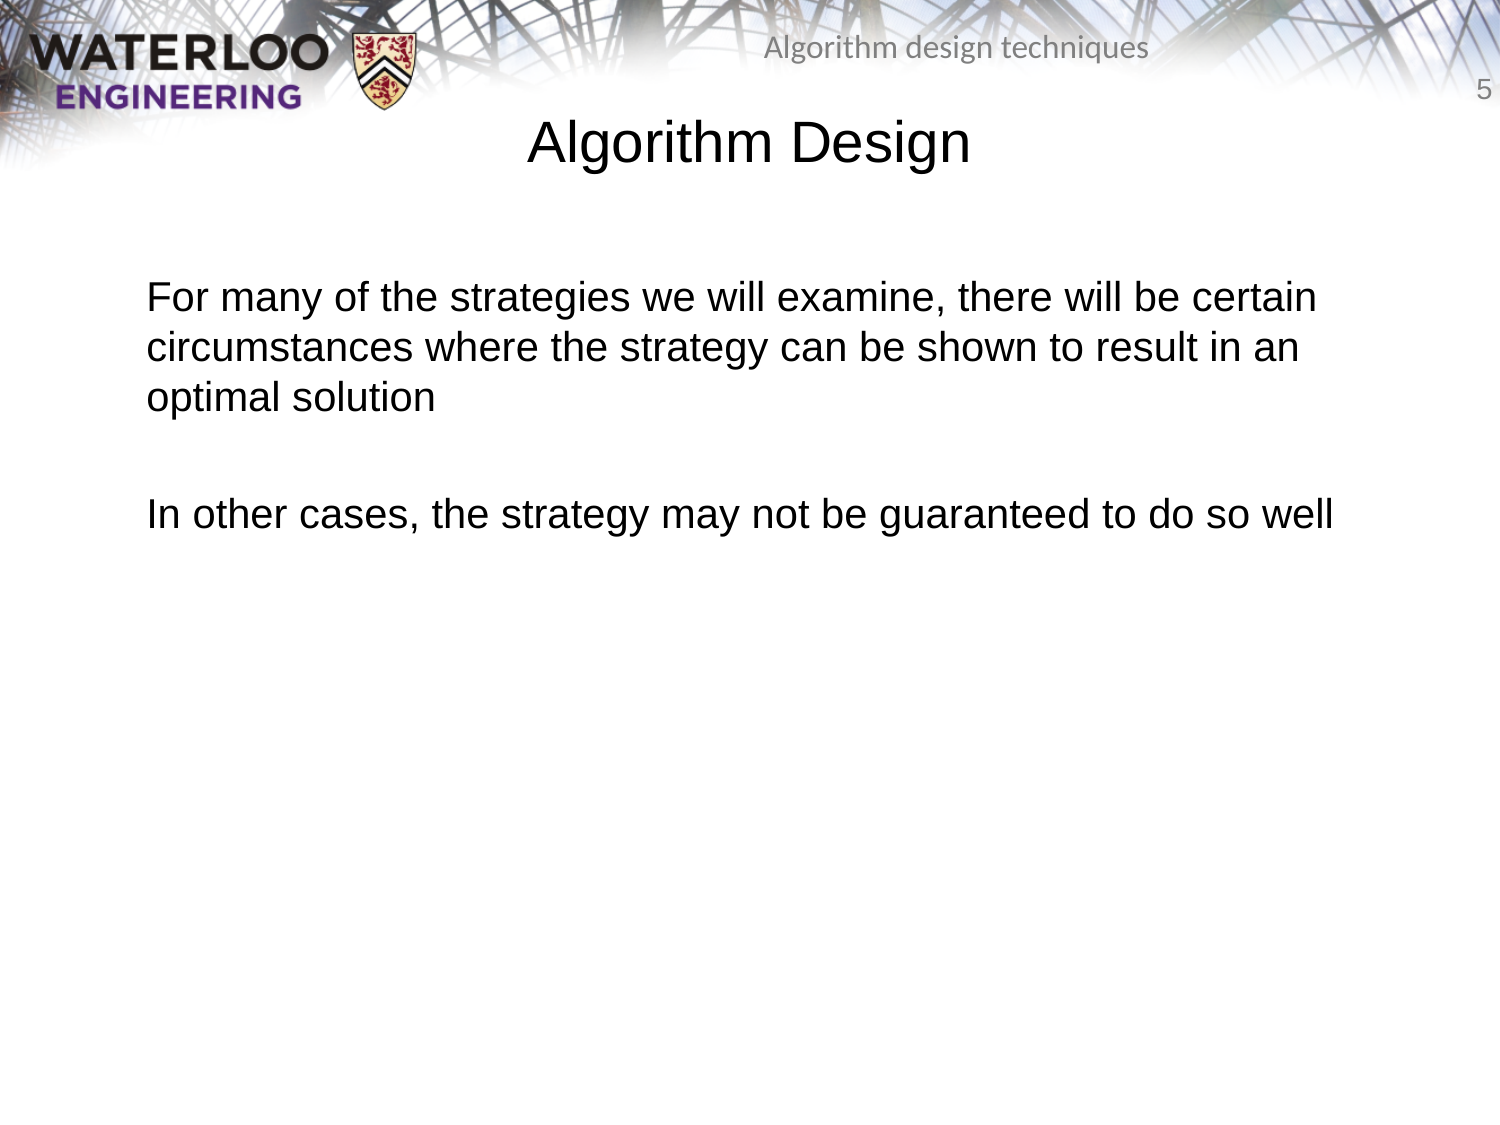

# Algorithm Design
	For many of the strategies we will examine, there will be certain circumstances where the strategy can be shown to result in an optimal solution

	In other cases, the strategy may not be guaranteed to do so well